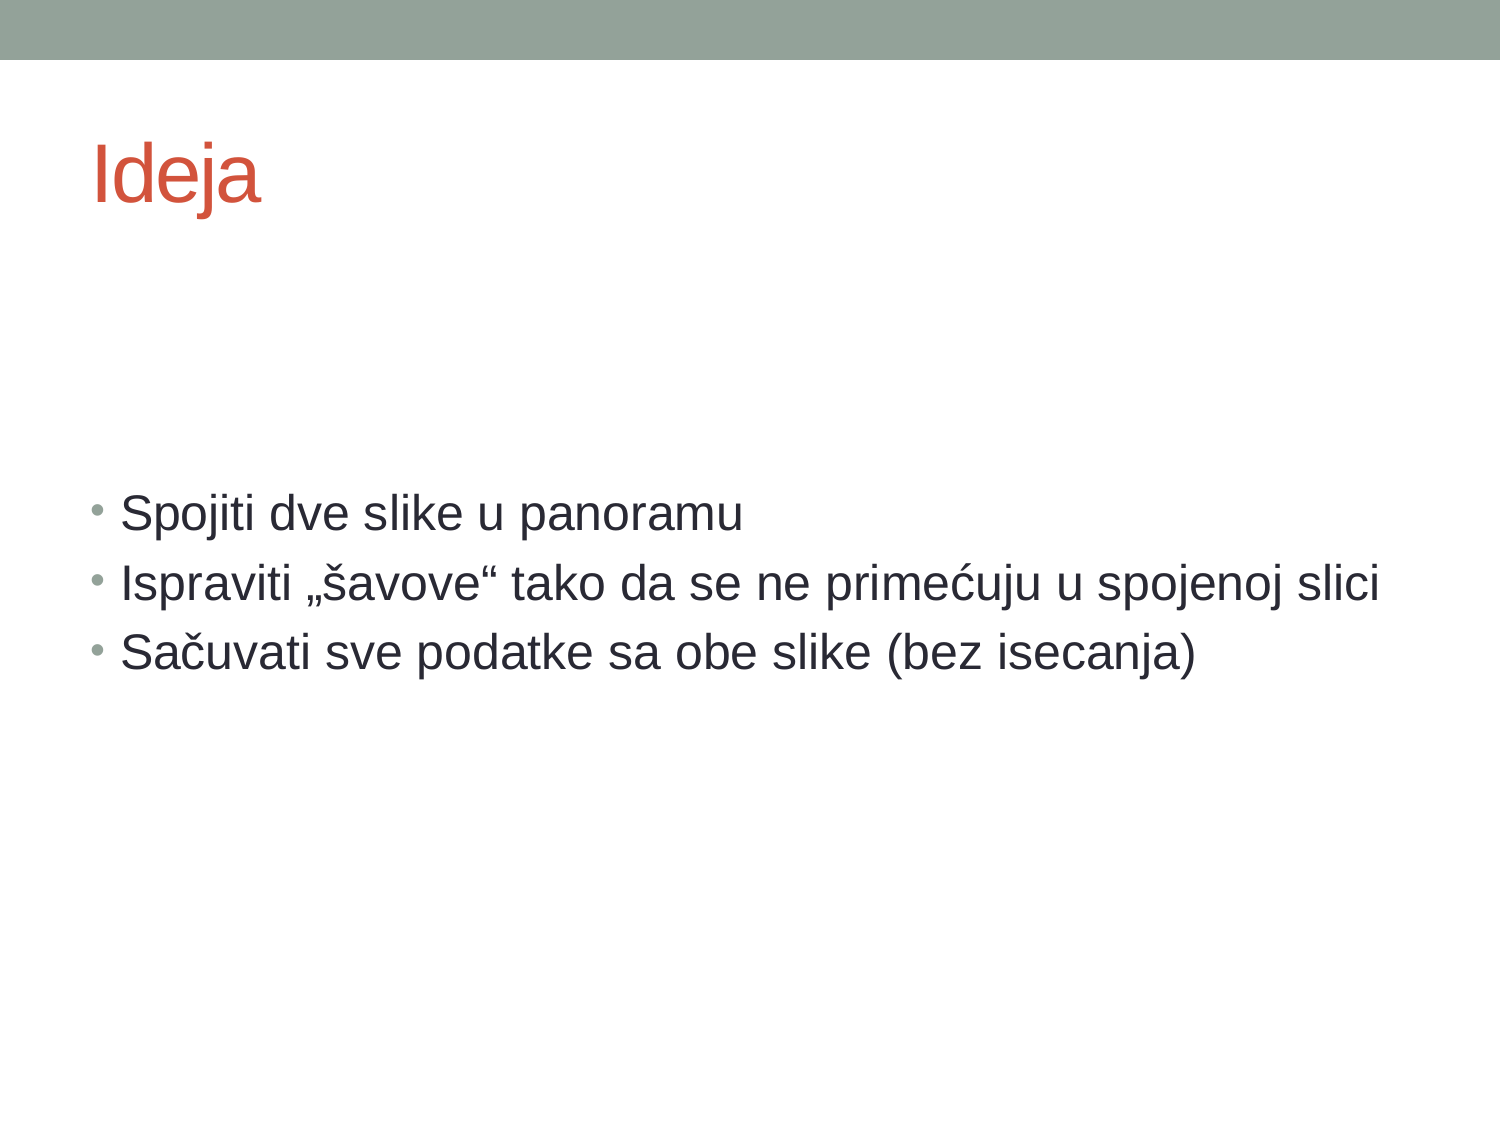

# Ideja

Spojiti dve slike u panoramu
Ispraviti „šavove“ tako da se ne primećuju u spojenoj slici
Sačuvati sve podatke sa obe slike (bez isecanja)